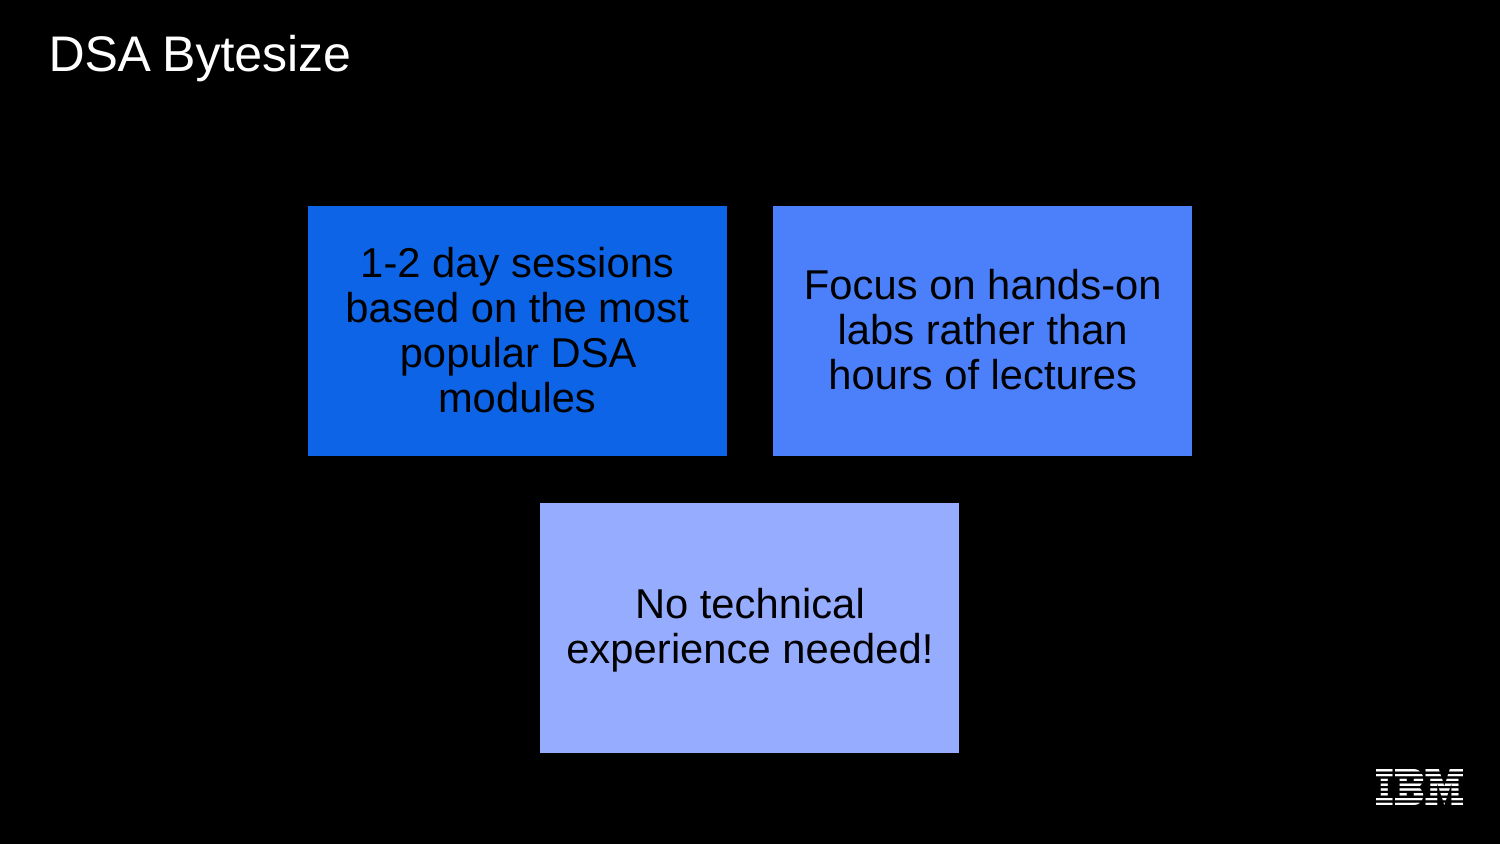

DSA Bytesize
1-2 day sessions based on the most popular DSA modules
Focus on hands-on labs rather than hours of lectures
No technical experience needed!